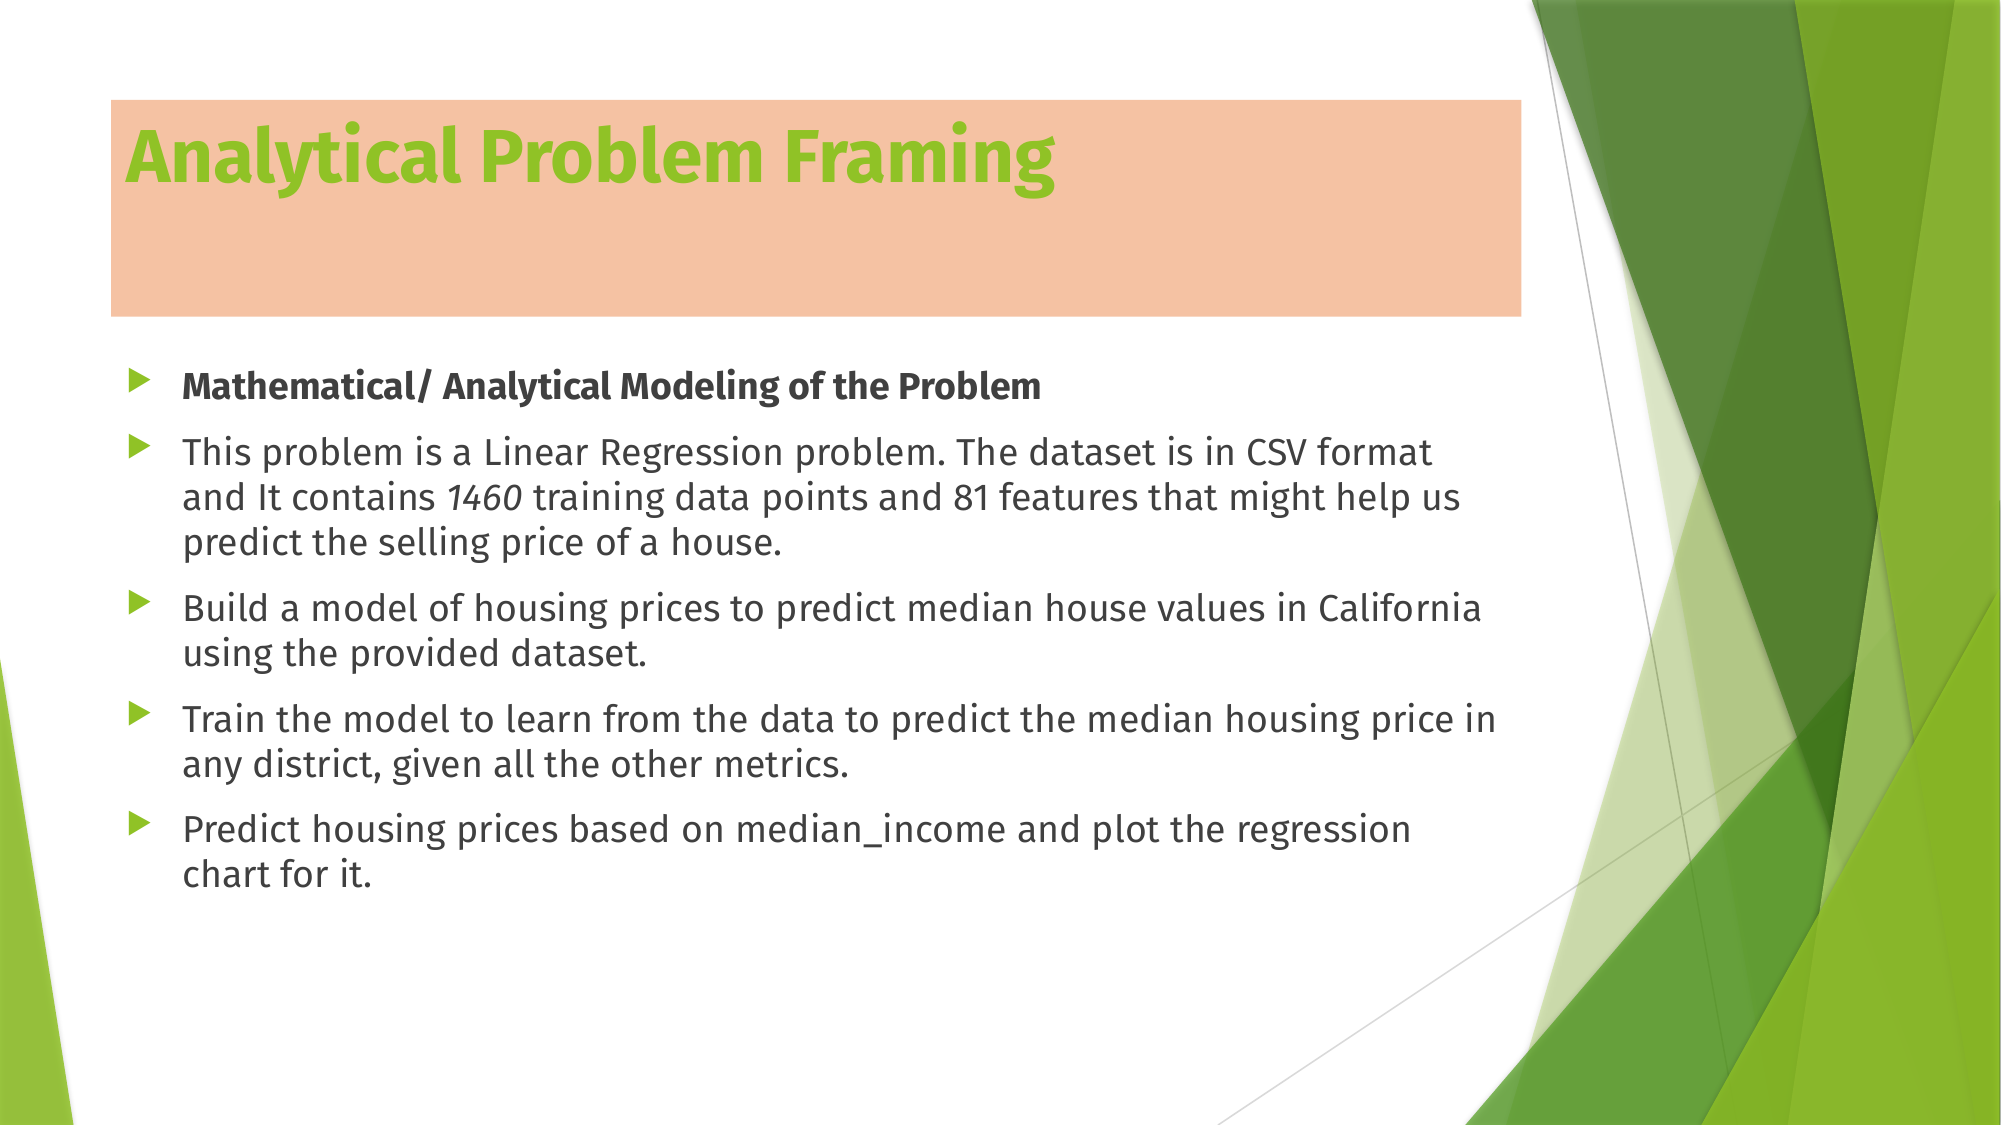

# Analytical Problem Framing
Mathematical/ Analytical Modeling of the Problem
This problem is a Linear Regression problem. The dataset is in CSV format and It contains 1460 training data points and 81 features that might help us predict the selling price of a house.
Build a model of housing prices to predict median house values in California using the provided dataset.
Train the model to learn from the data to predict the median housing price in any district, given all the other metrics.
Predict housing prices based on median_income and plot the regression chart for it.